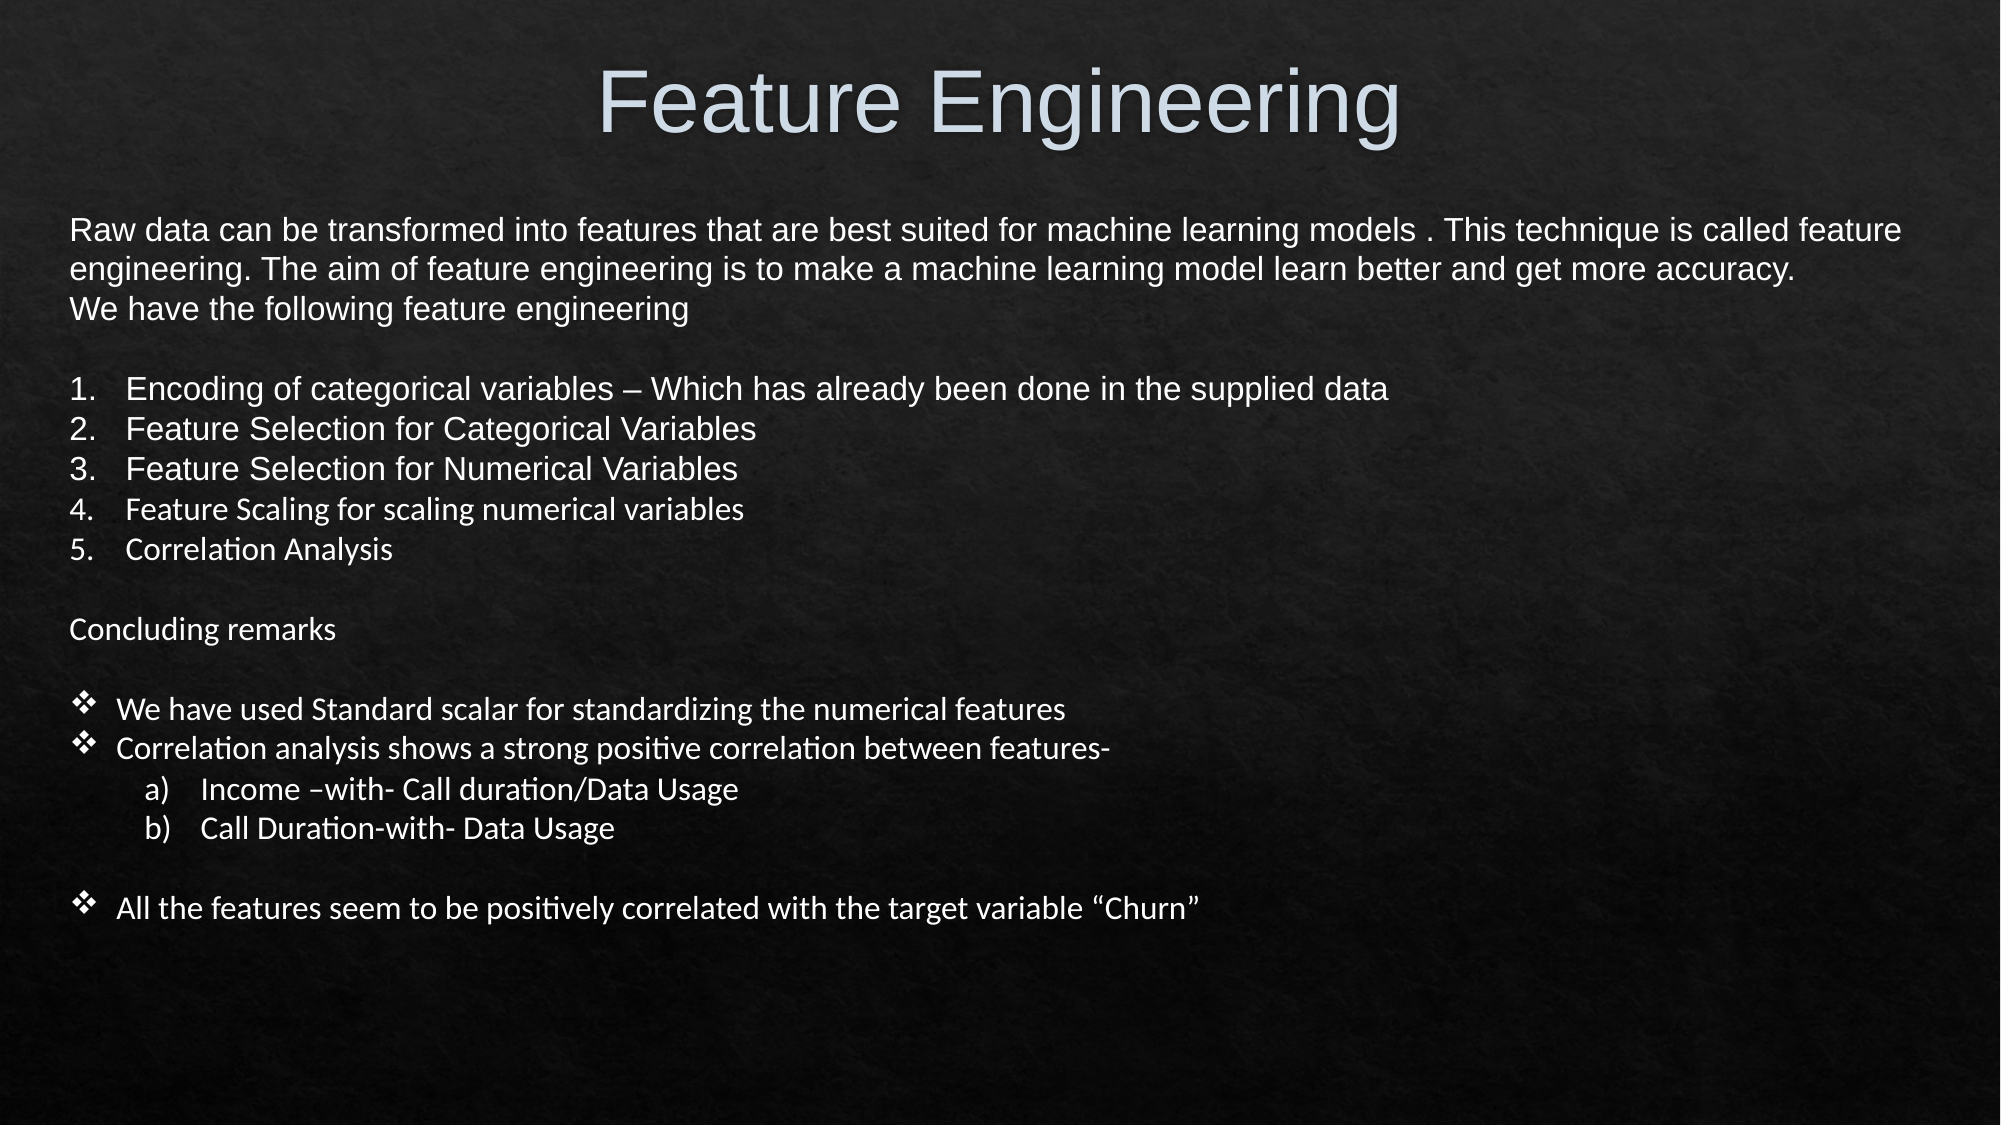

# Feature Engineering
Raw data can be transformed into features that are best suited for machine learning models . This technique is called feature engineering. The aim of feature engineering is to make a machine learning model learn better and get more accuracy.
We have the following feature engineering

Encoding of categorical variables – Which has already been done in the supplied data
Feature Selection for Categorical Variables
Feature Selection for Numerical Variables
Feature Scaling for scaling numerical variables
Correlation Analysis

Concluding remarks

We have used Standard scalar for standardizing the numerical features
Correlation analysis shows a strong positive correlation between features-
Income –with- Call duration/Data Usage
Call Duration-with- Data Usage

All the features seem to be positively correlated with the target variable “Churn”